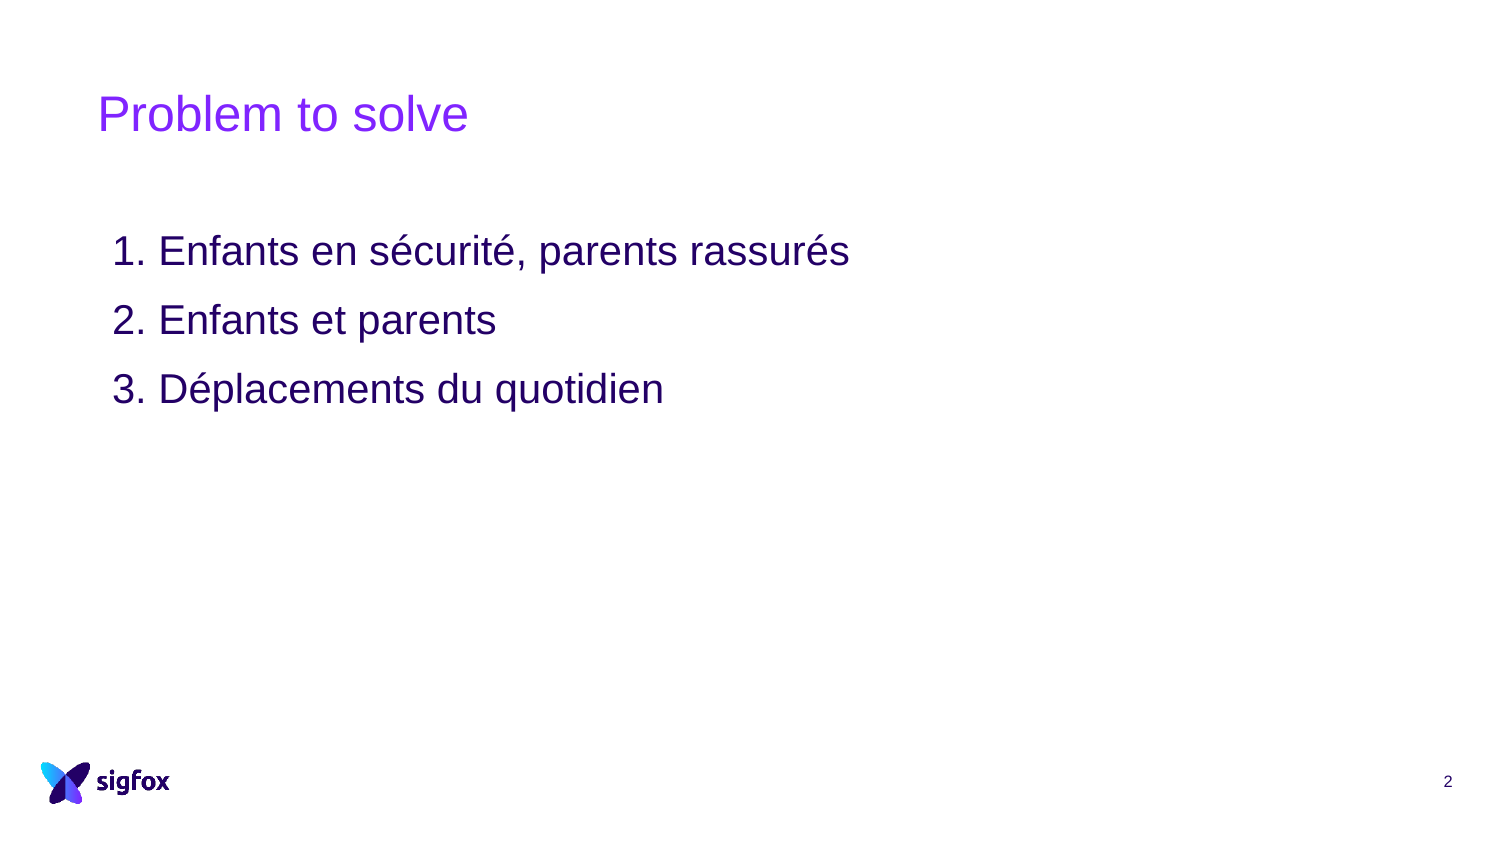

# Problem to solve
1. Enfants en sécurité, parents rassurés
2. Enfants et parents
3. Déplacements du quotidien

2